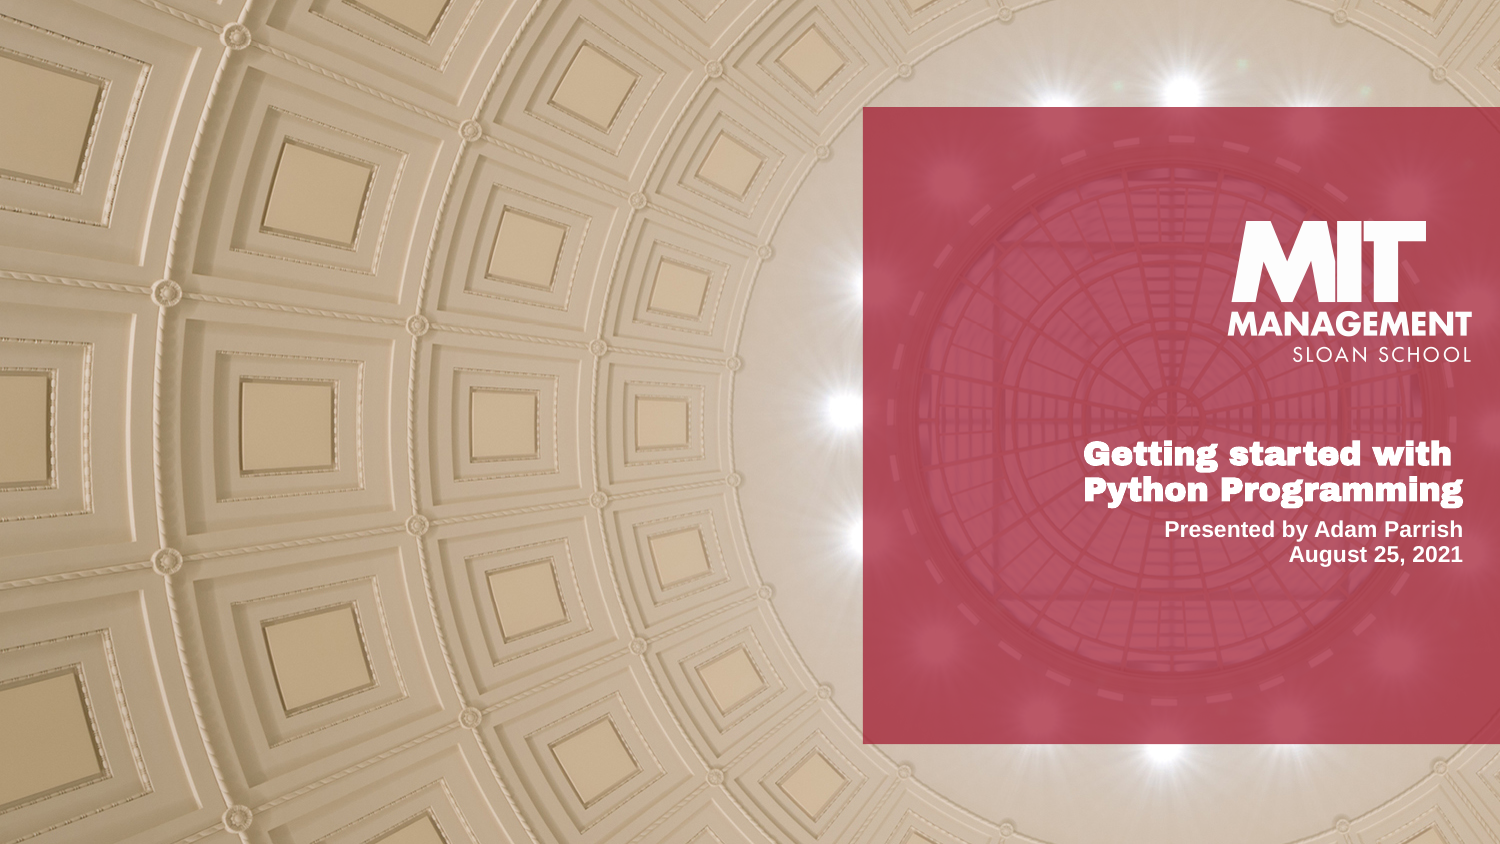

# Getting started with Python Programming
Presented by Adam Parrish
August 25, 2021